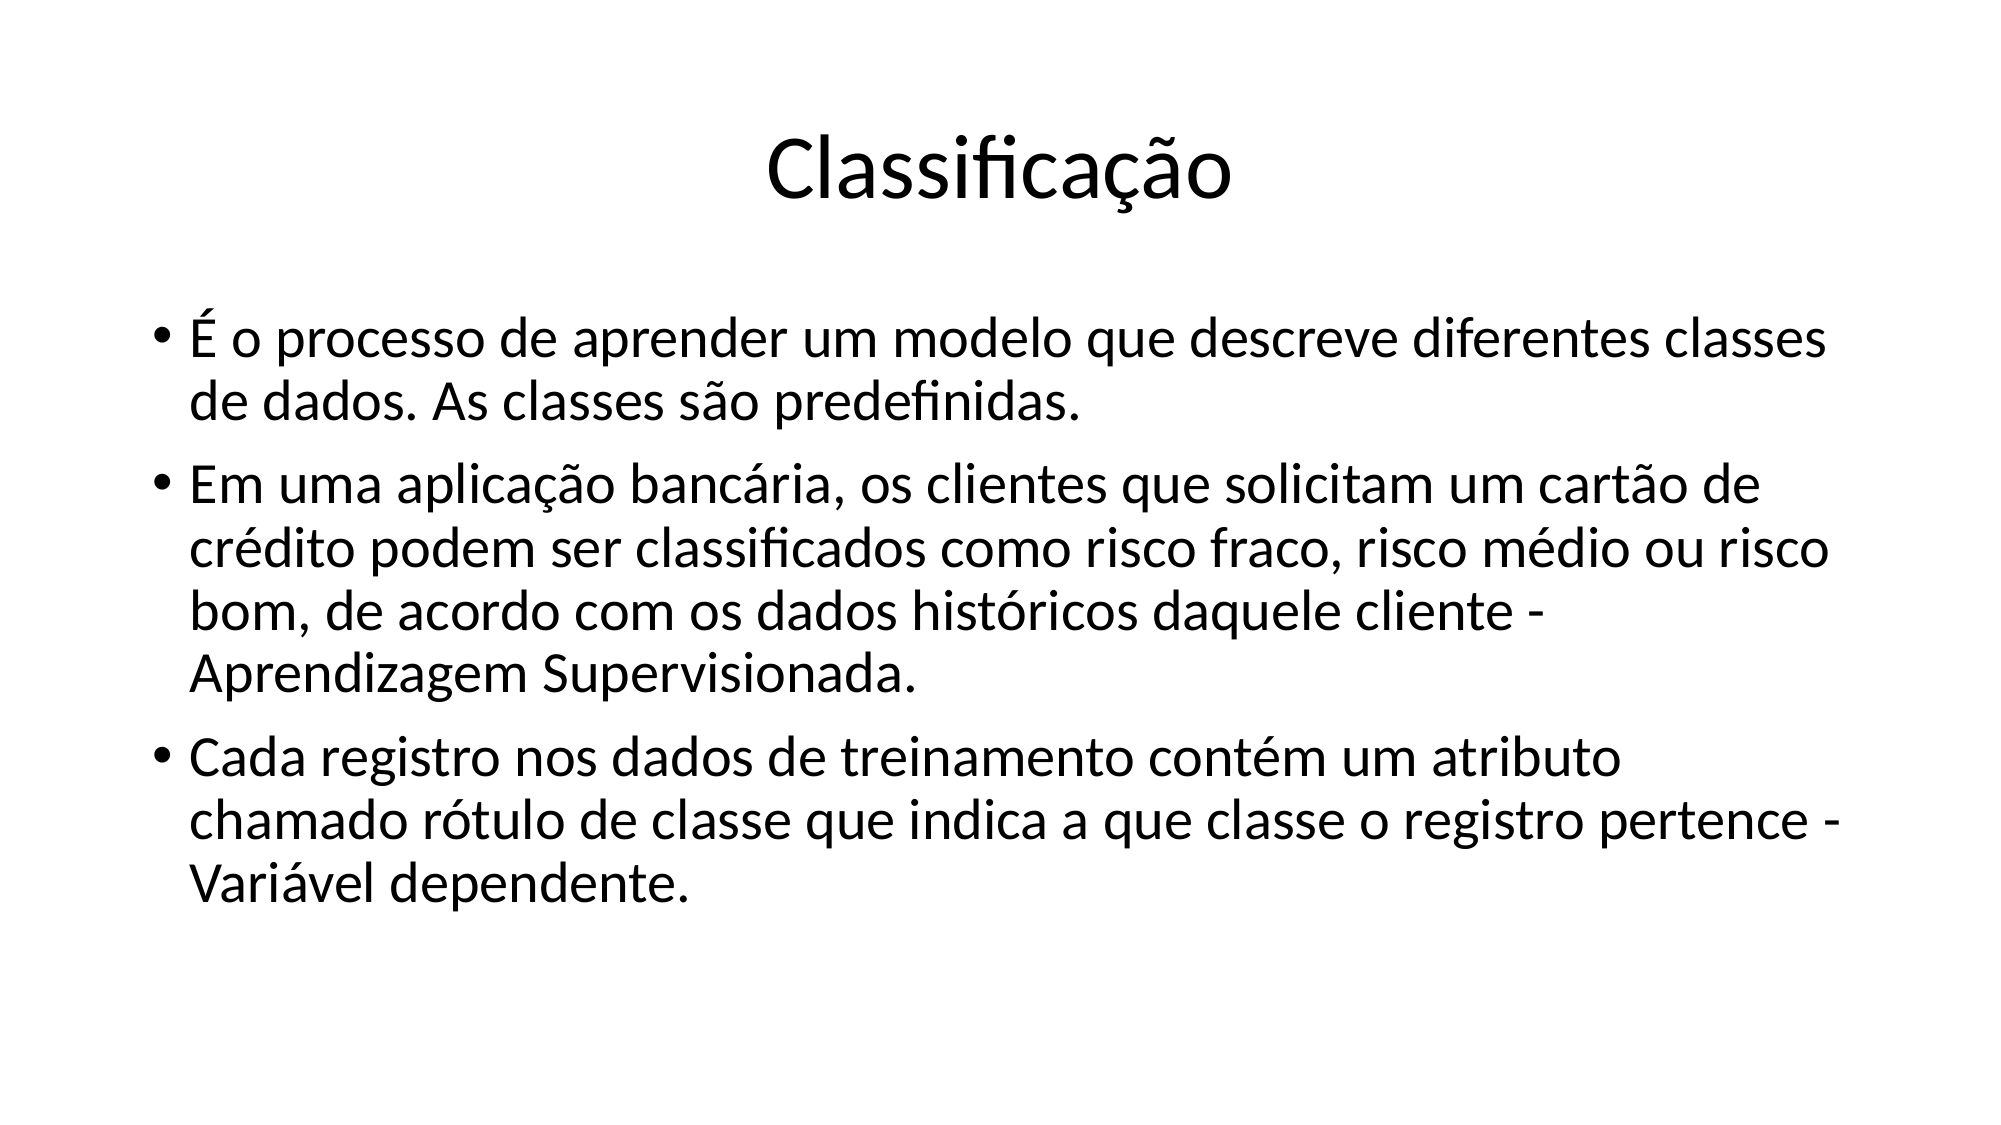

# Classificação
É o processo de aprender um modelo que descreve diferentes classes de dados. As classes são predefinidas.
Em uma aplicação bancária, os clientes que solicitam um cartão de crédito podem ser classificados como risco fraco, risco médio ou risco bom, de acordo com os dados históricos daquele cliente - Aprendizagem Supervisionada.
Cada registro nos dados de treinamento contém um atributo chamado rótulo de classe que indica a que classe o registro pertence - Variável dependente.